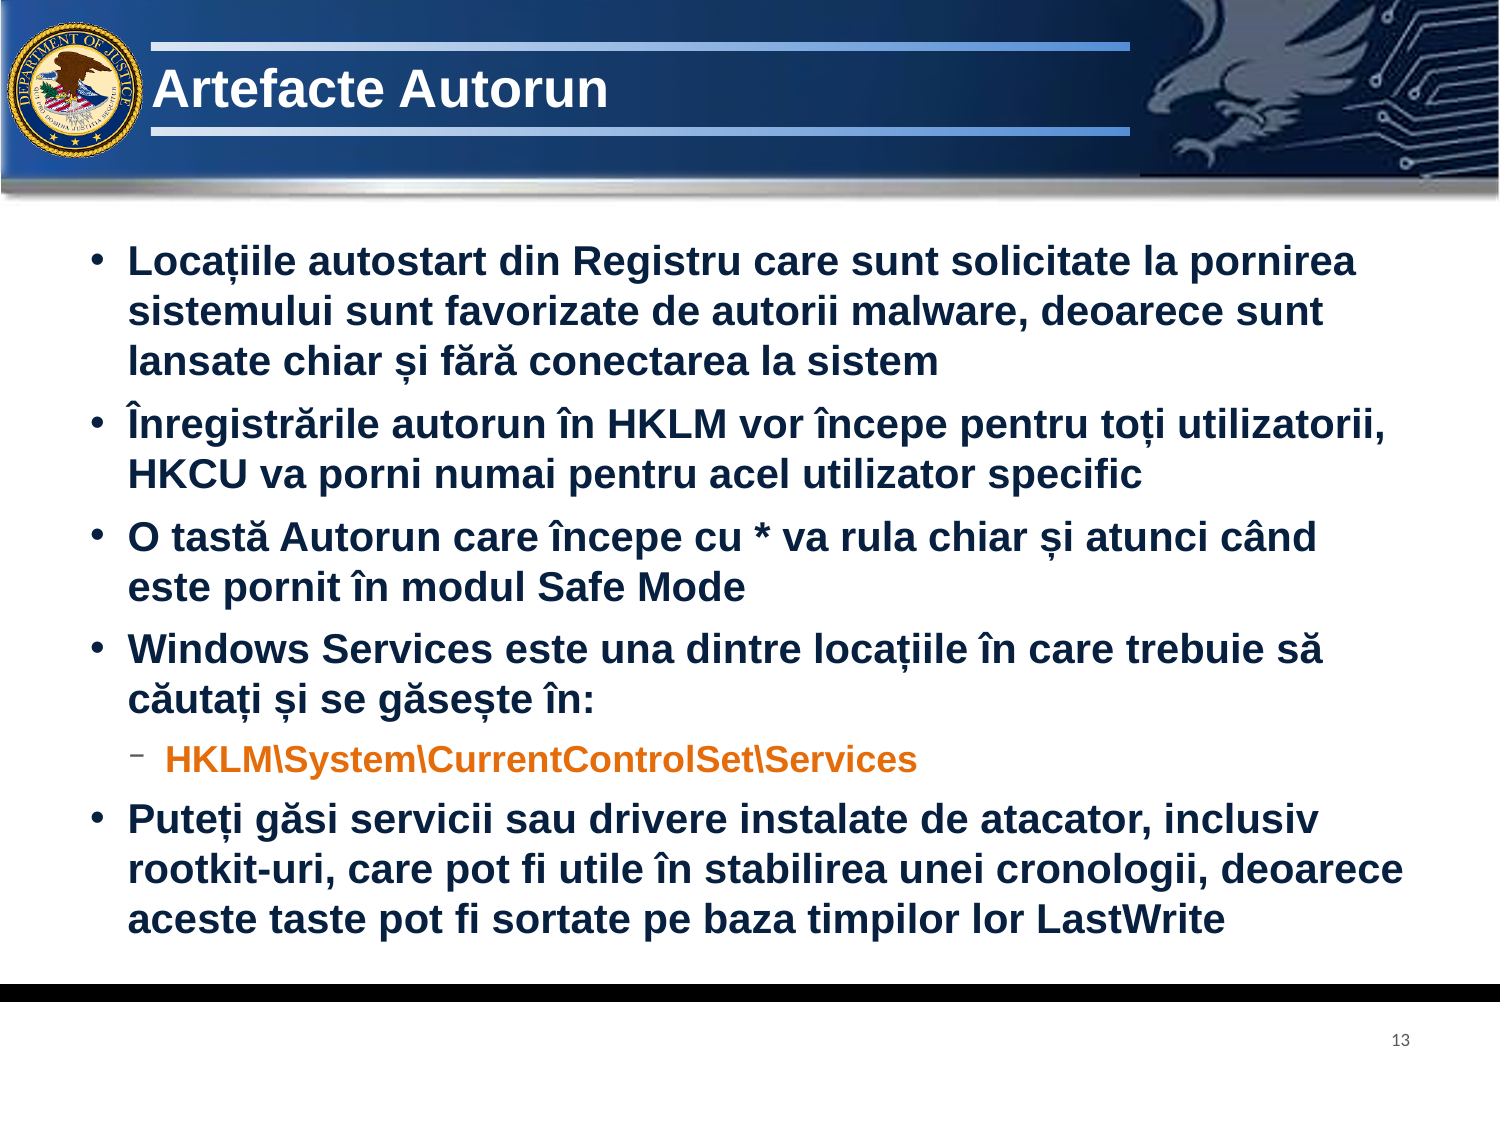

# Artefacte Autorun
Locațiile autostart din Registru care sunt solicitate la pornirea sistemului sunt favorizate de autorii malware, deoarece sunt lansate chiar și fără conectarea la sistem
Înregistrările autorun în HKLM vor începe pentru toți utilizatorii, HKCU va porni numai pentru acel utilizator specific
O tastă Autorun care începe cu * va rula chiar și atunci când este pornit în modul Safe Mode
Windows Services este una dintre locațiile în care trebuie să căutați și se găsește în:
HKLM\System\CurrentControlSet\Services
Puteți găsi servicii sau drivere instalate de atacator, inclusiv rootkit-uri, care pot fi utile în stabilirea unei cronologii, deoarece aceste taste pot fi sortate pe baza timpilor lor LastWrite
13